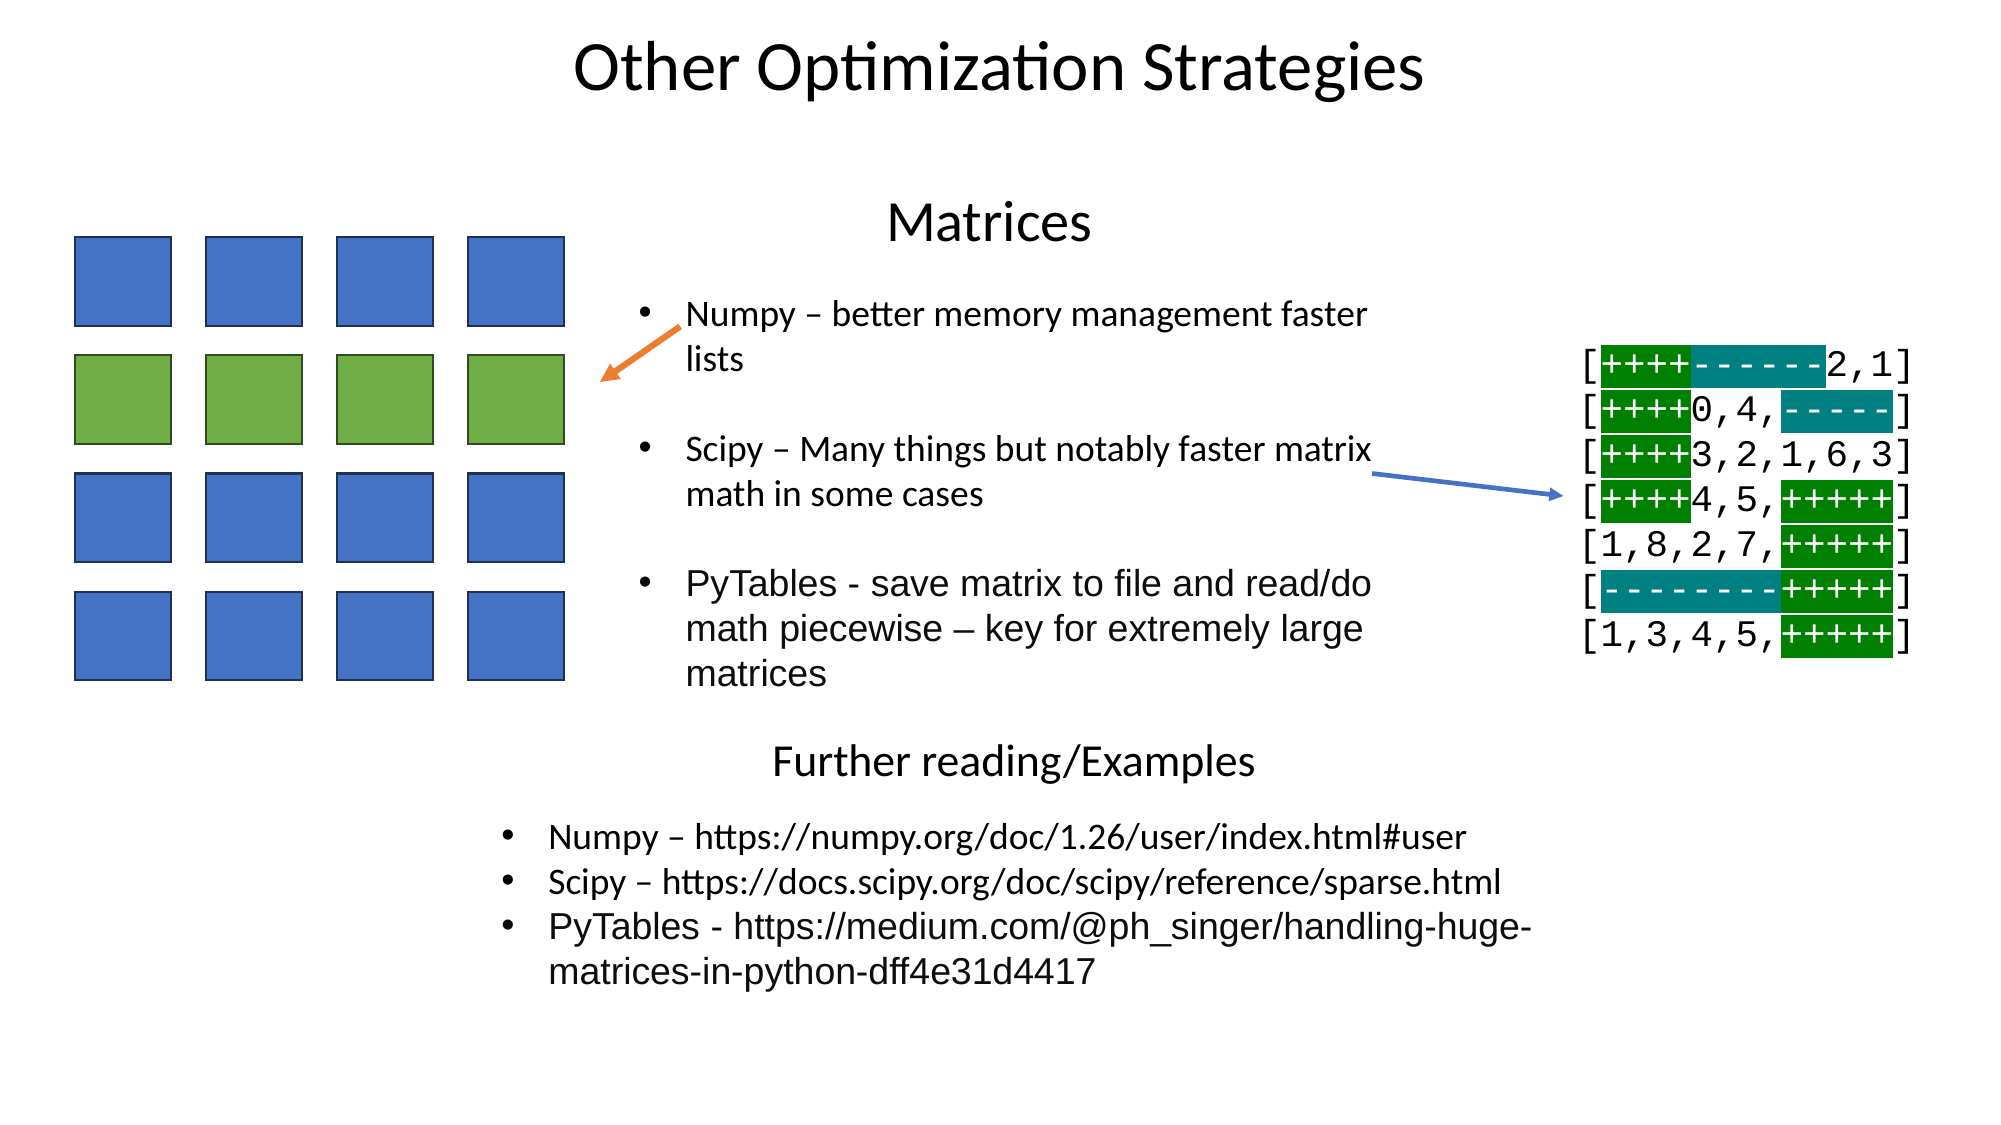

Other Optimization Strategies
Matrices

Numpy – better memory management faster lists

Scipy – Many things but notably faster matrix math in some cases

PyTables - save matrix to file and read/do math piecewise – key for extremely large matrices
[++++------2,1]
[++++0,4,-----]
[++++3,2,1,6,3]
[++++4,5,+++++]
[1,8,2,7,+++++]
[--------+++++]
[1,3,4,5,+++++]

Further reading/Examples
Numpy – https://numpy.org/doc/1.26/user/index.html#user
Scipy – https://docs.scipy.org/doc/scipy/reference/sparse.html
PyTables - https://medium.com/@ph_singer/handling-huge-matrices-in-python-dff4e31d4417